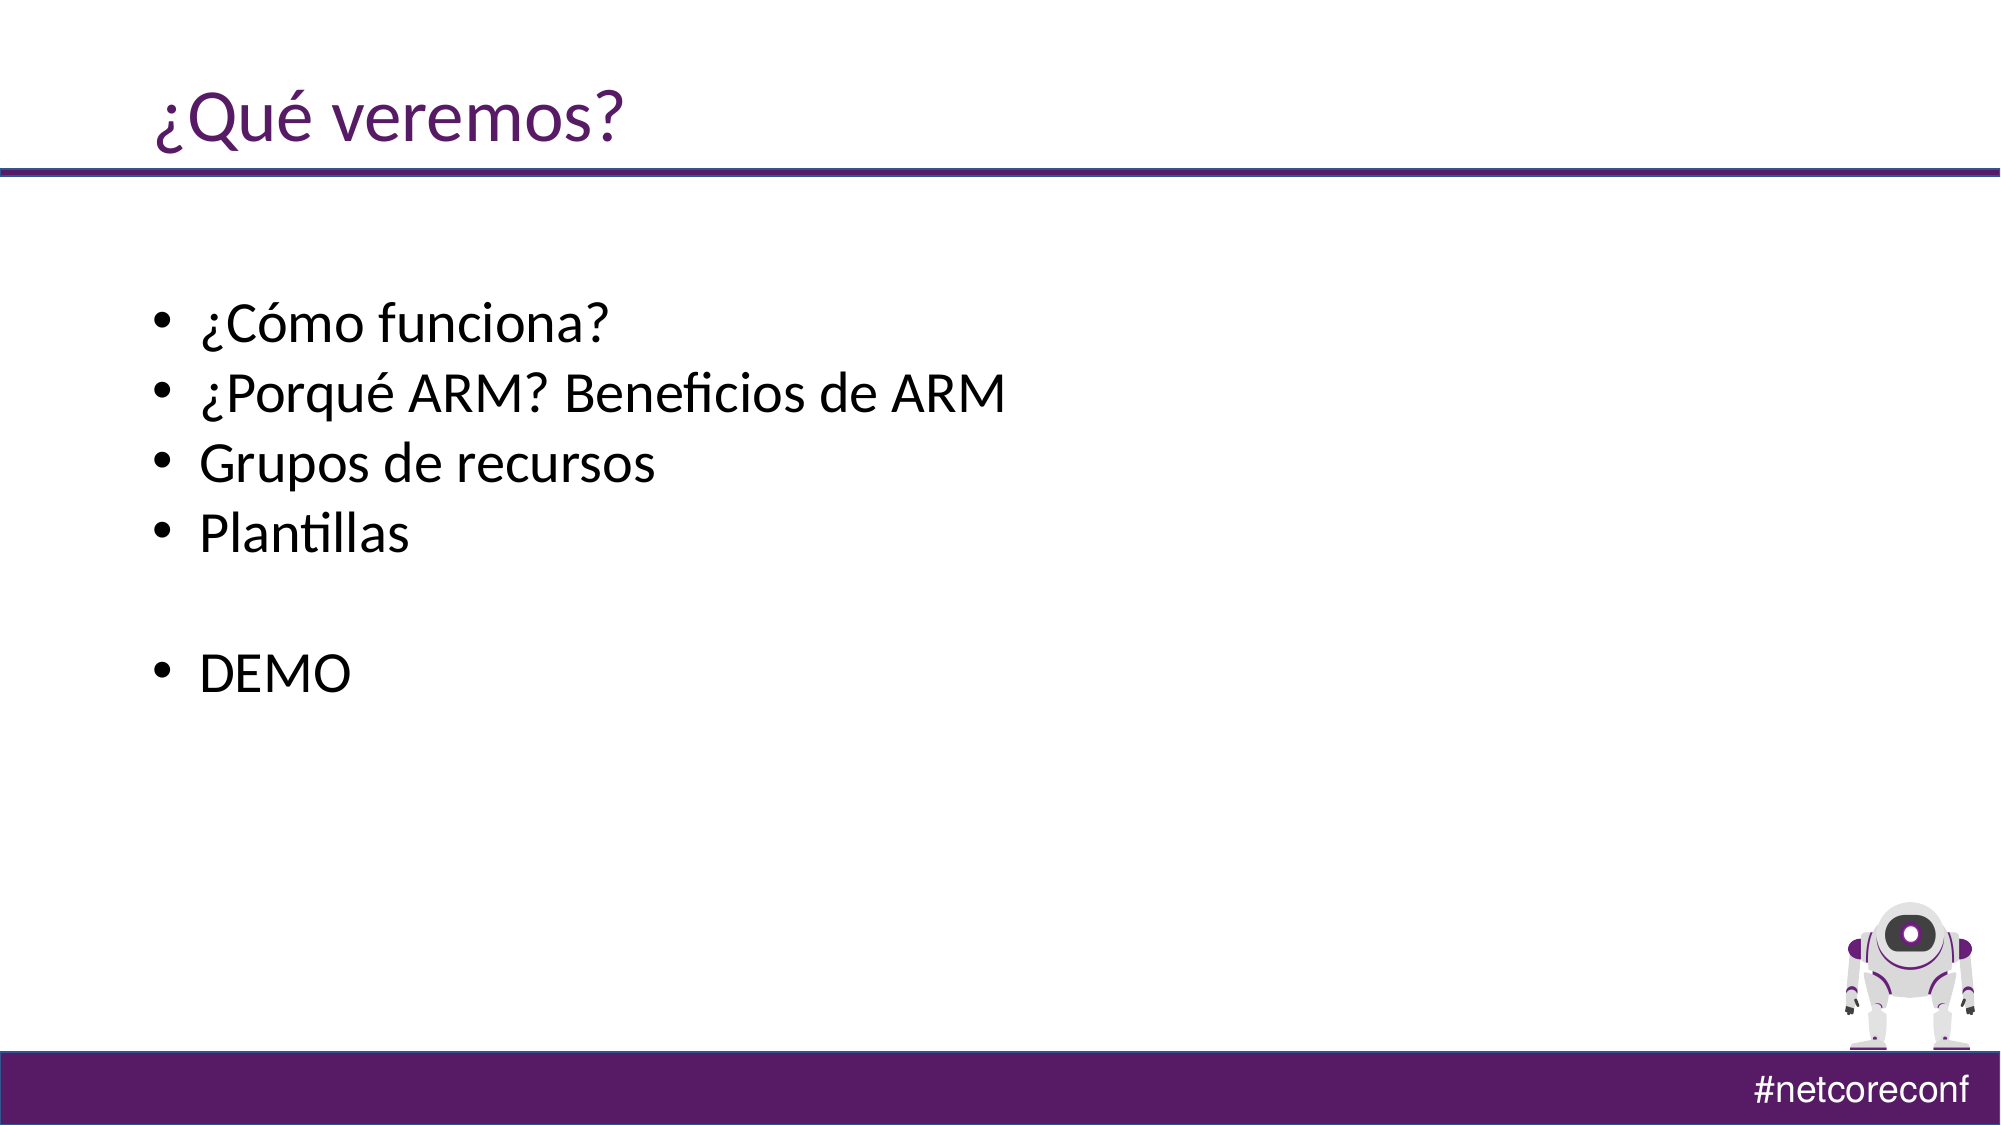

# ¿Qué veremos?
¿Cómo funciona?
¿Porqué ARM? Beneficios de ARM
Grupos de recursos
Plantillas

DEMO